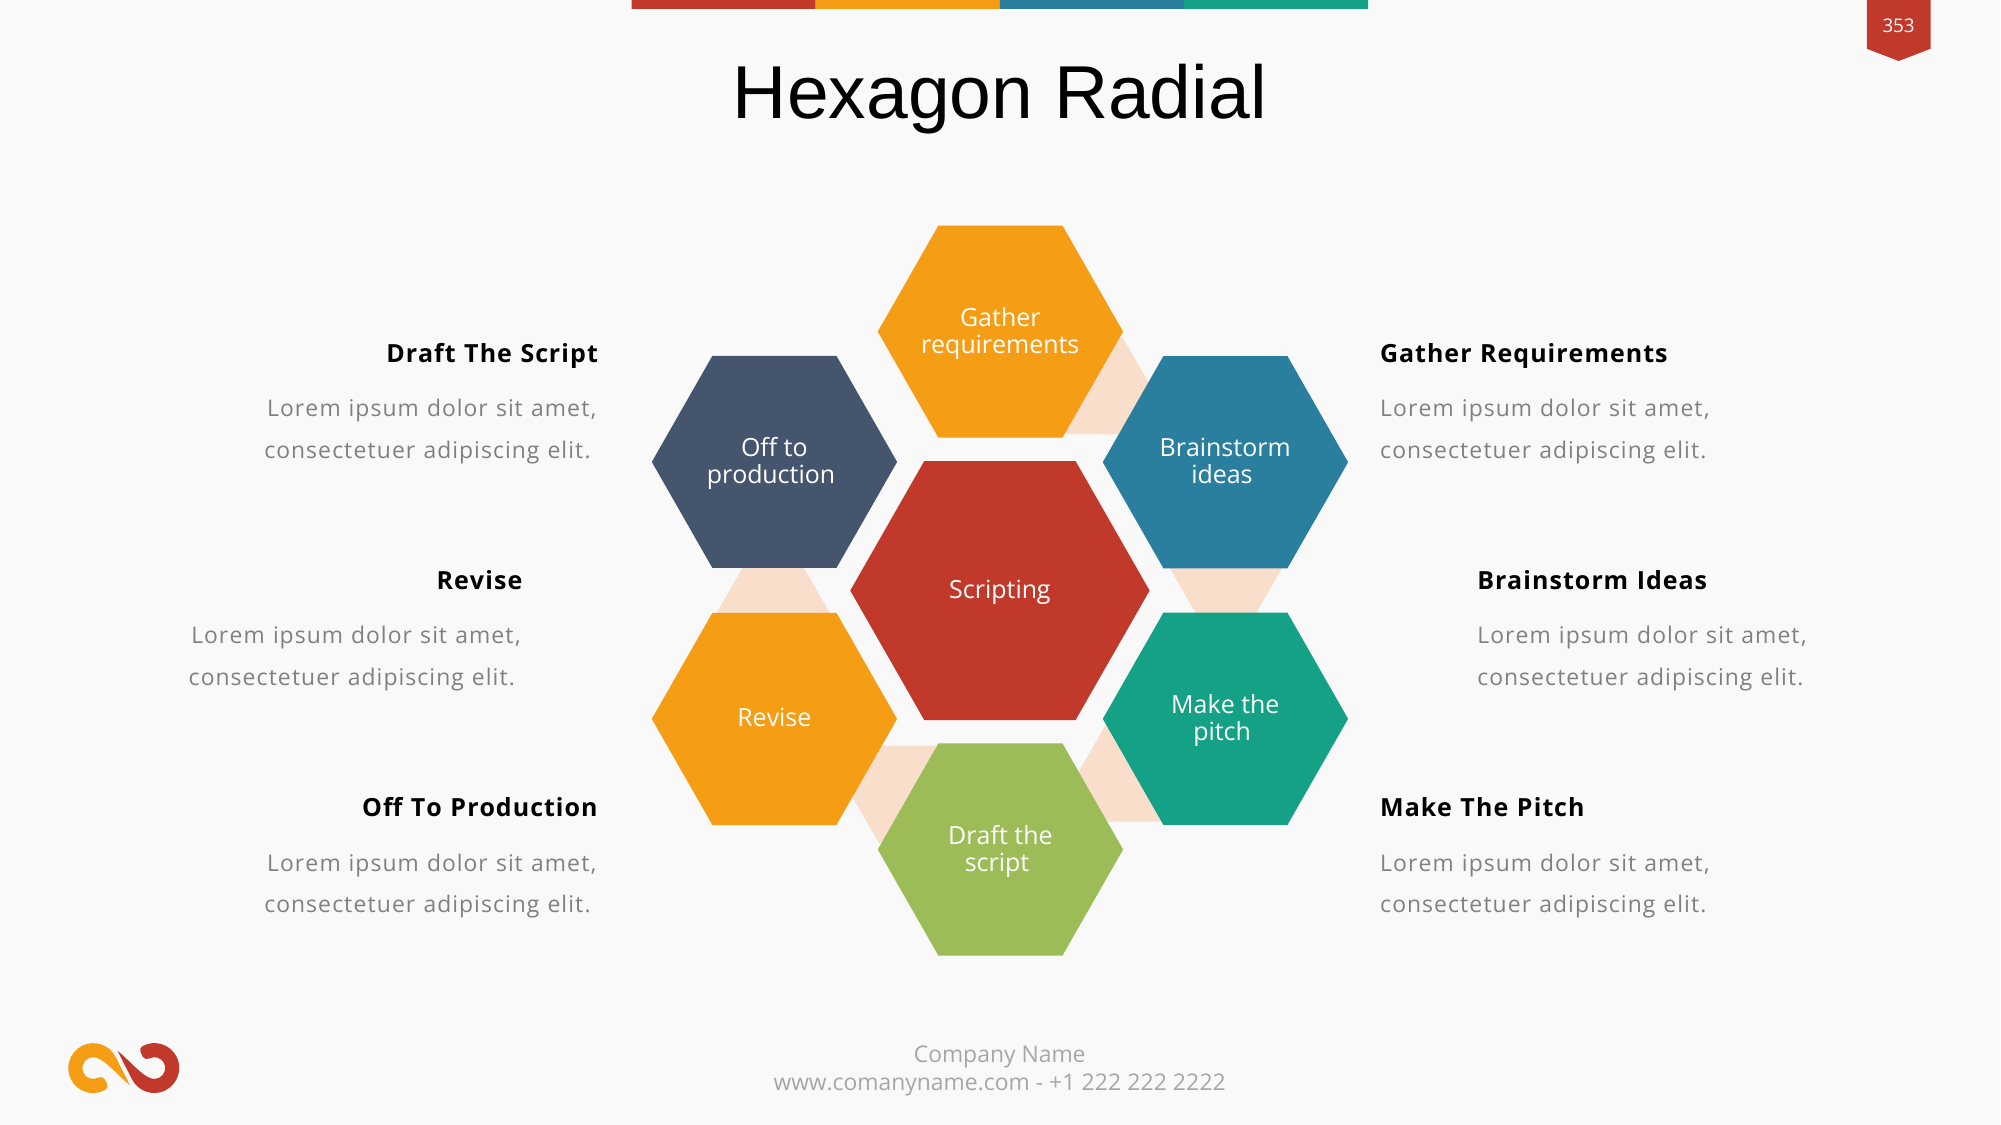

Hexagon Radial
Scripting
Gather requirements
Brainstorm ideas
Make the pitch
Draft the script
Revise
Off to production
Draft The Script
Gather Requirements
Lorem ipsum dolor sit amet, consectetuer adipiscing elit.
Lorem ipsum dolor sit amet, consectetuer adipiscing elit.
Revise
Brainstorm Ideas
Lorem ipsum dolor sit amet, consectetuer adipiscing elit.
Lorem ipsum dolor sit amet, consectetuer adipiscing elit.
Off To Production
Make The Pitch
Lorem ipsum dolor sit amet, consectetuer adipiscing elit.
Lorem ipsum dolor sit amet, consectetuer adipiscing elit.